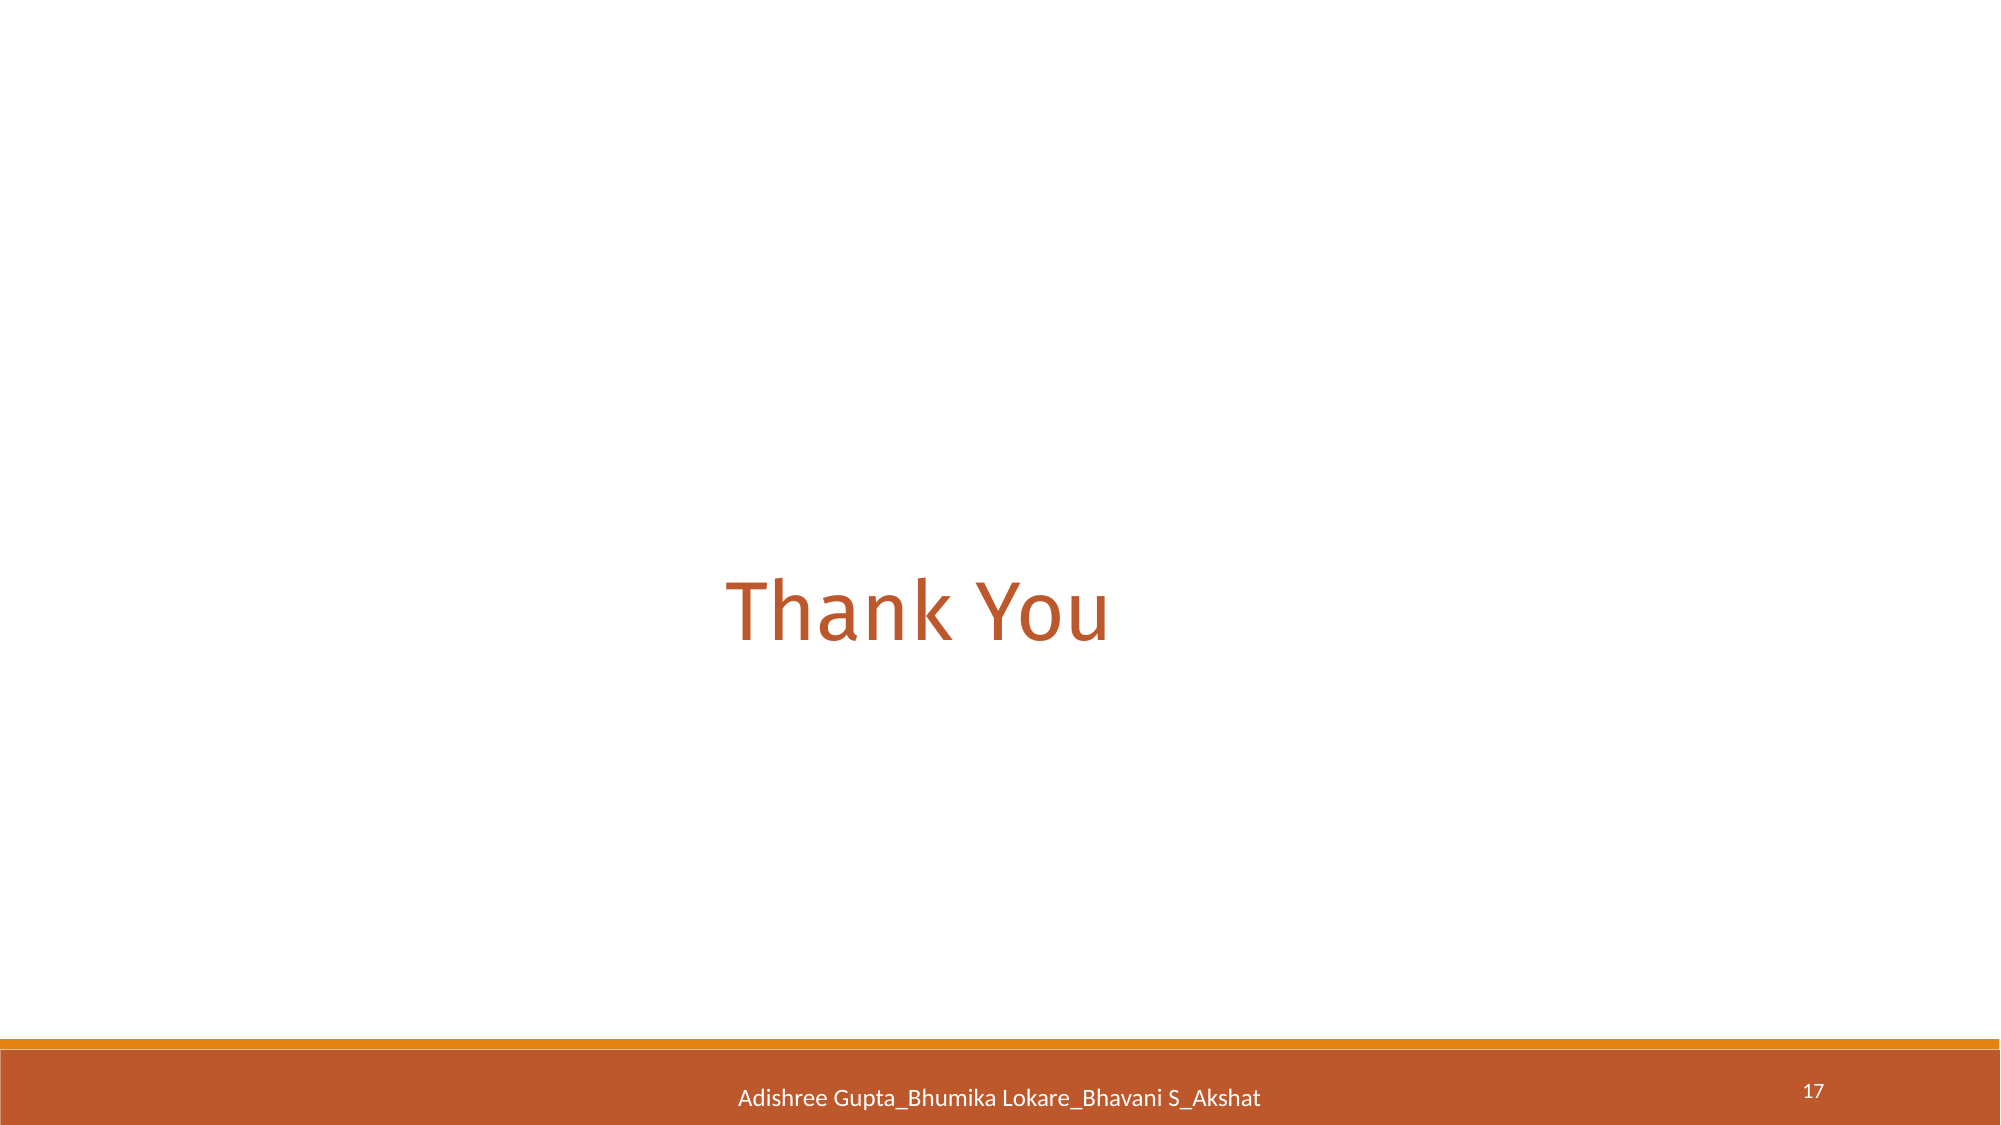

Thank You
17
Adishree Gupta_Bhumika Lokare_Bhavani S_Akshat